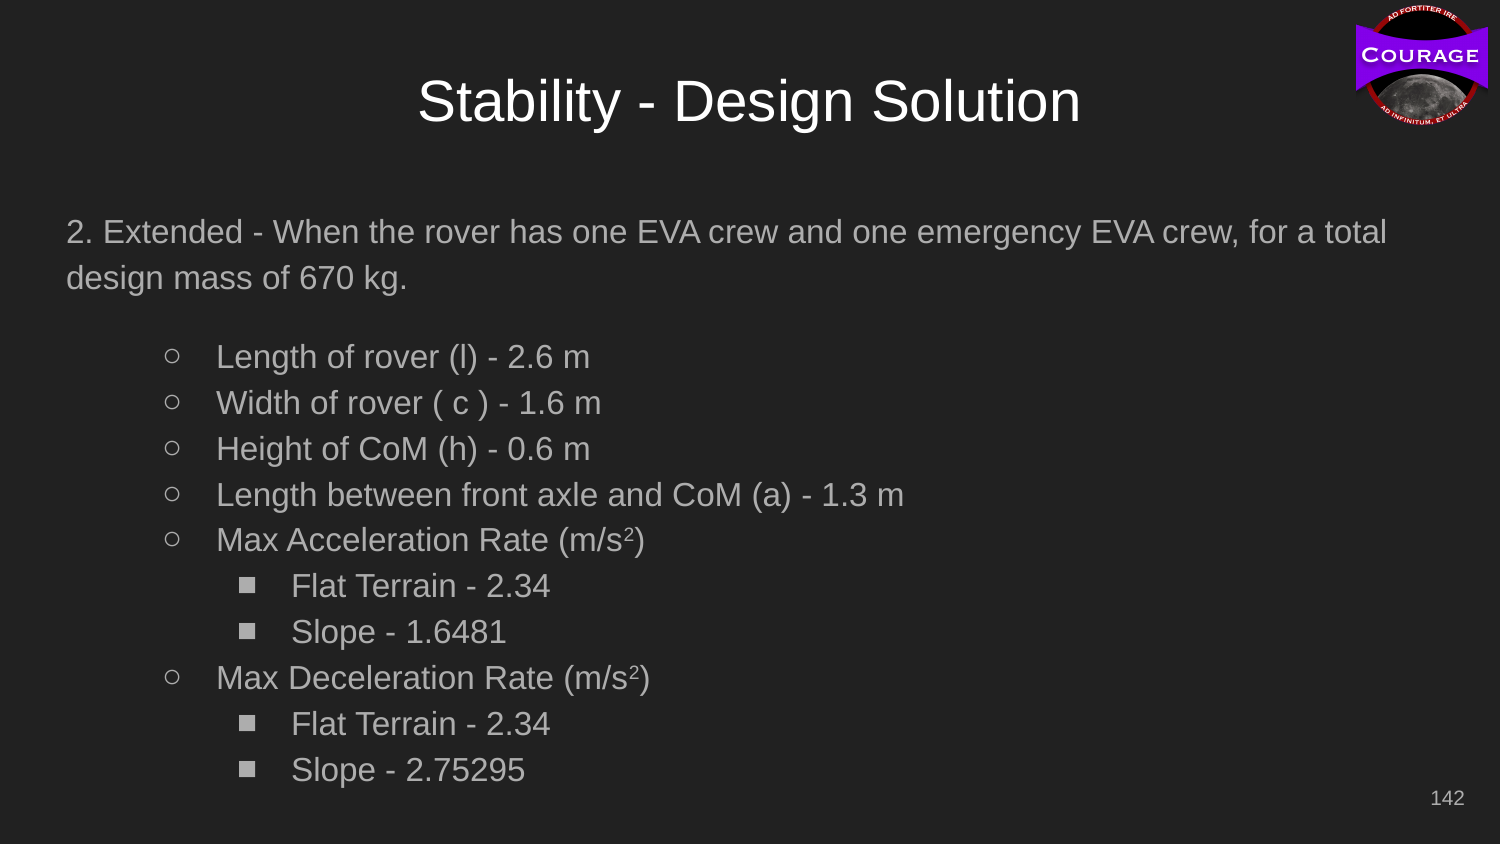

# Stability - Design Solution
2. Extended - When the rover has one EVA crew and one emergency EVA crew, for a total design mass of 670 kg.
Length of rover (l) - 2.6 m
Width of rover ( c ) - 1.6 m
Height of CoM (h) - 0.6 m
Length between front axle and CoM (a) - 1.3 m
Max Acceleration Rate (m/s2)
Flat Terrain - 2.34
Slope - 1.6481
Max Deceleration Rate (m/s2)
Flat Terrain - 2.34
Slope - 2.75295

142